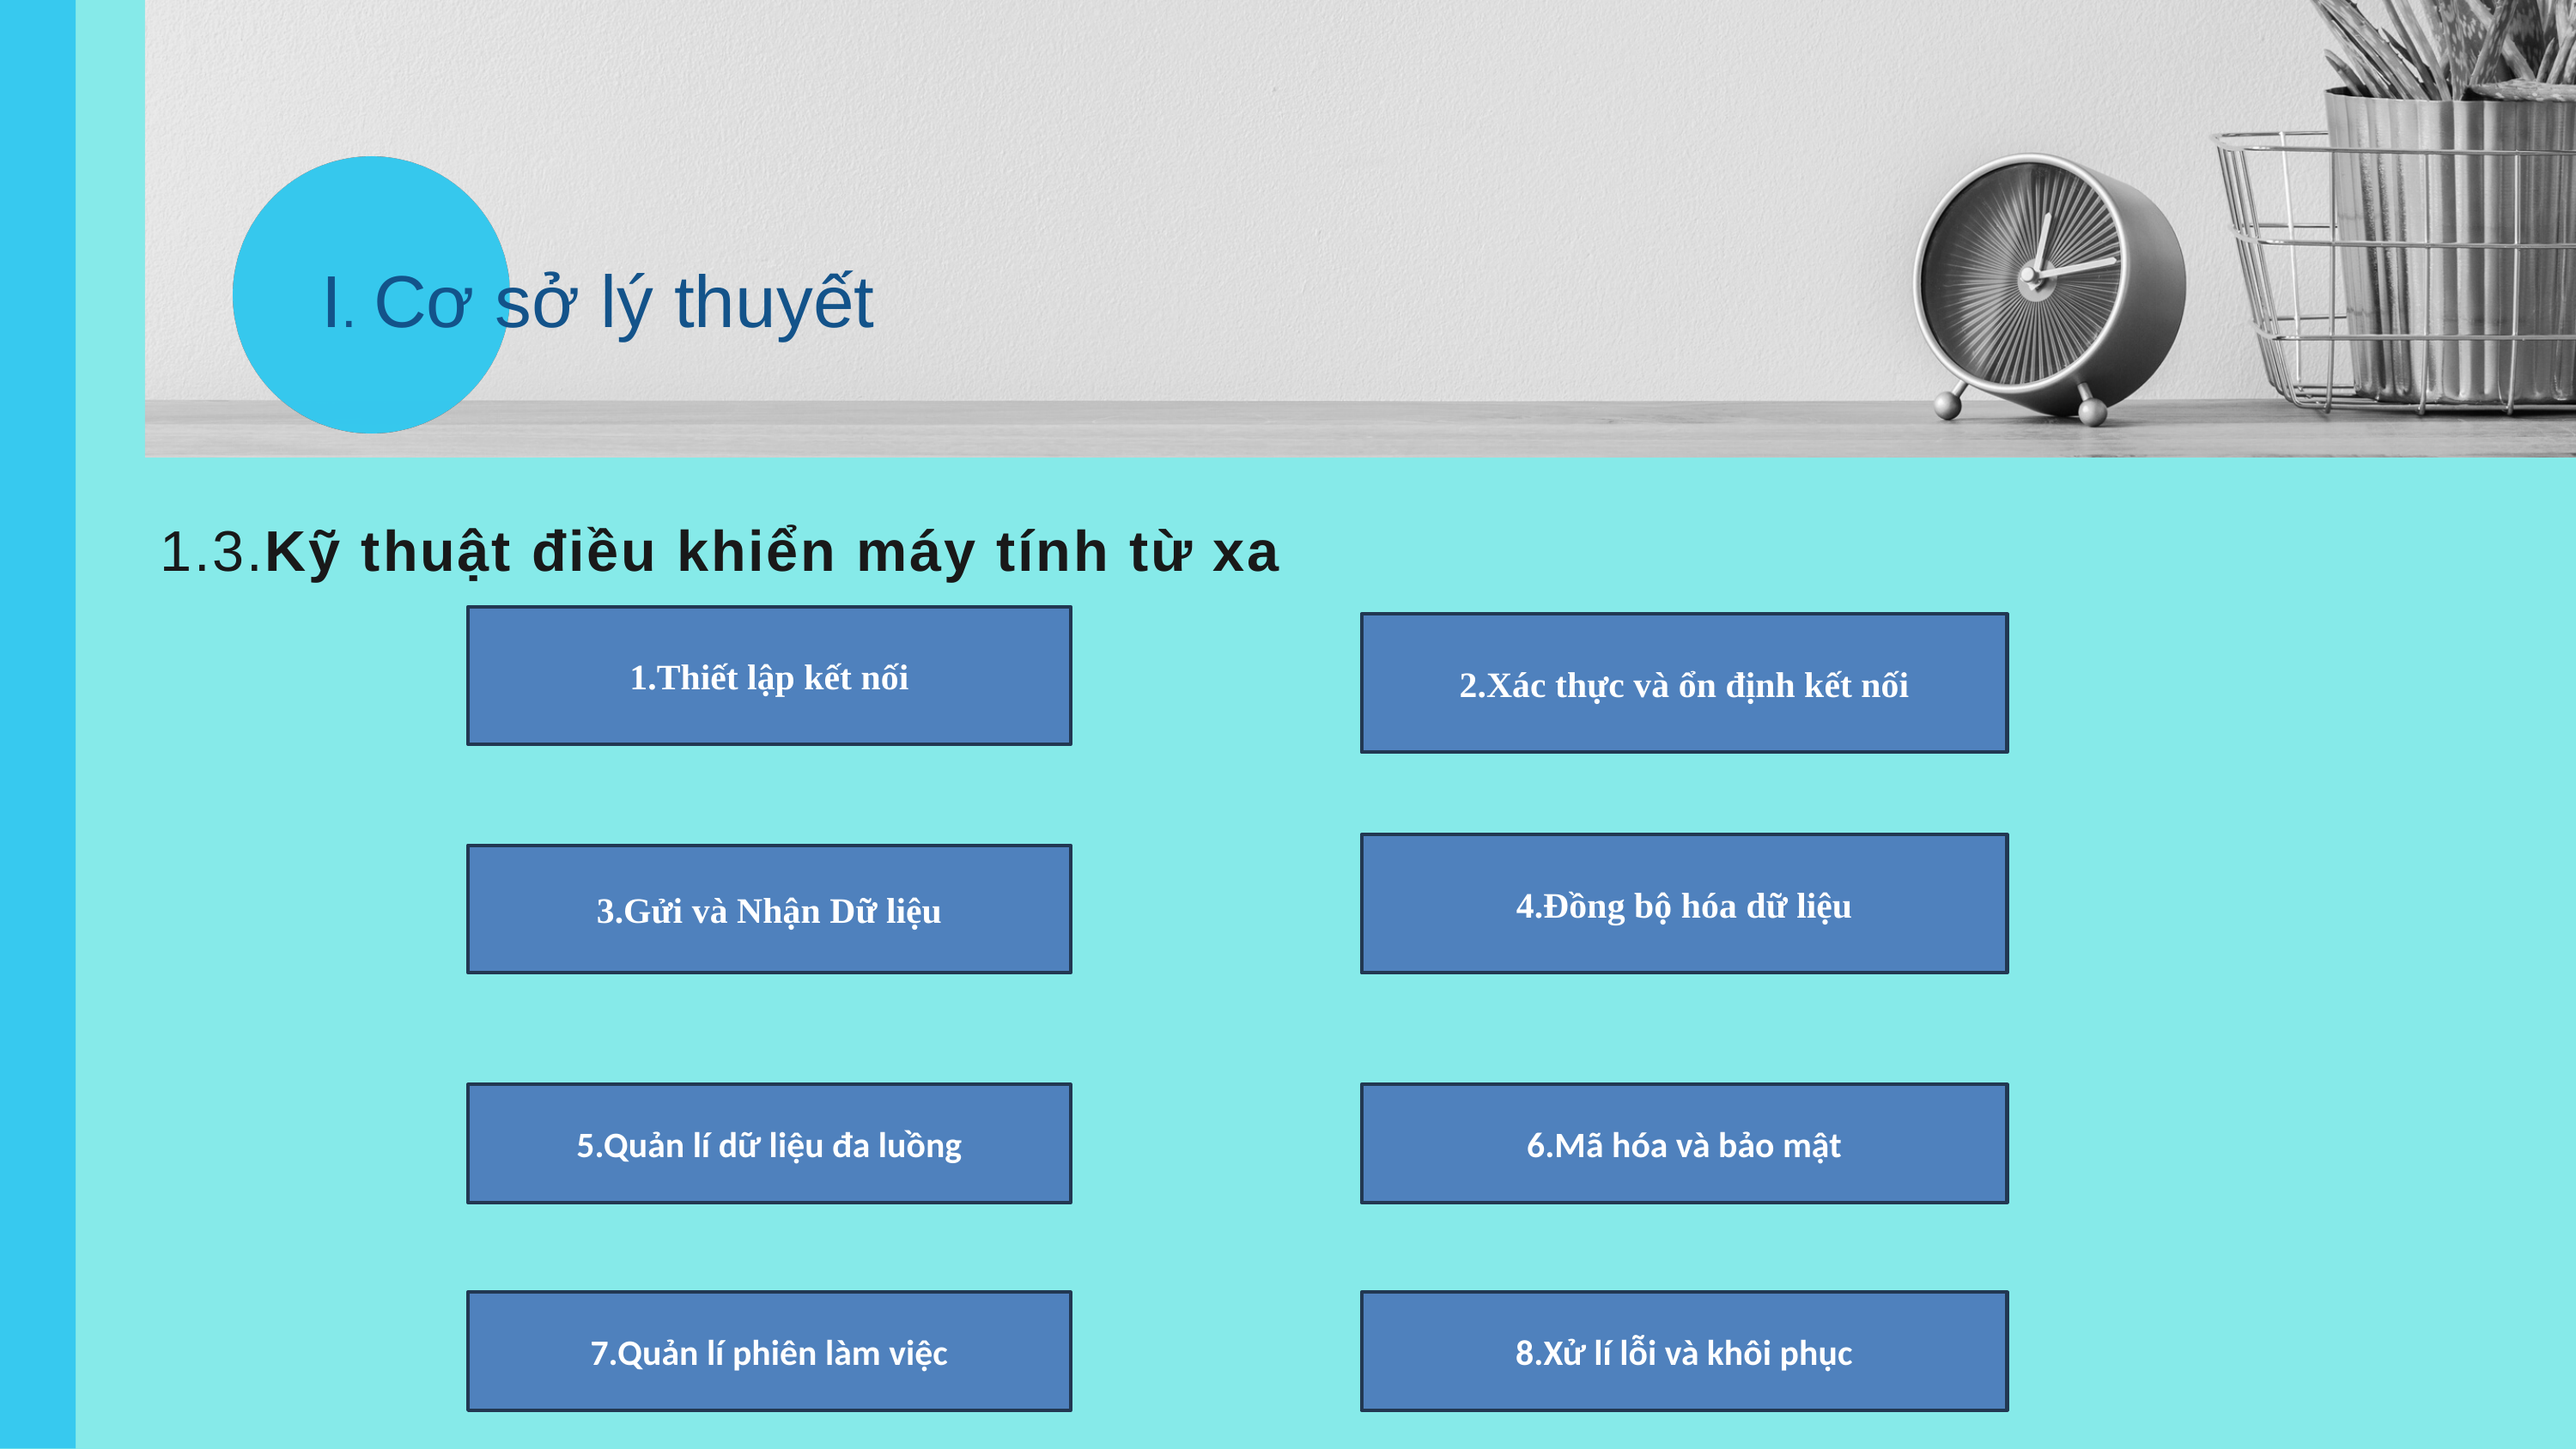

I. Cơ sở lý thuyết
1.3.Kỹ thuật điều khiển máy tính từ xa
1.Thiết lập kết nối
2.Xác thực và ổn định kết nối
4.Đồng bộ hóa dữ liệu
3.Gửi và Nhận Dữ liệu
5.Quản lí dữ liệu đa luồng
6.Mã hóa và bảo mật
7.Quản lí phiên làm việc
8.Xử lí lỗi và khôi phục